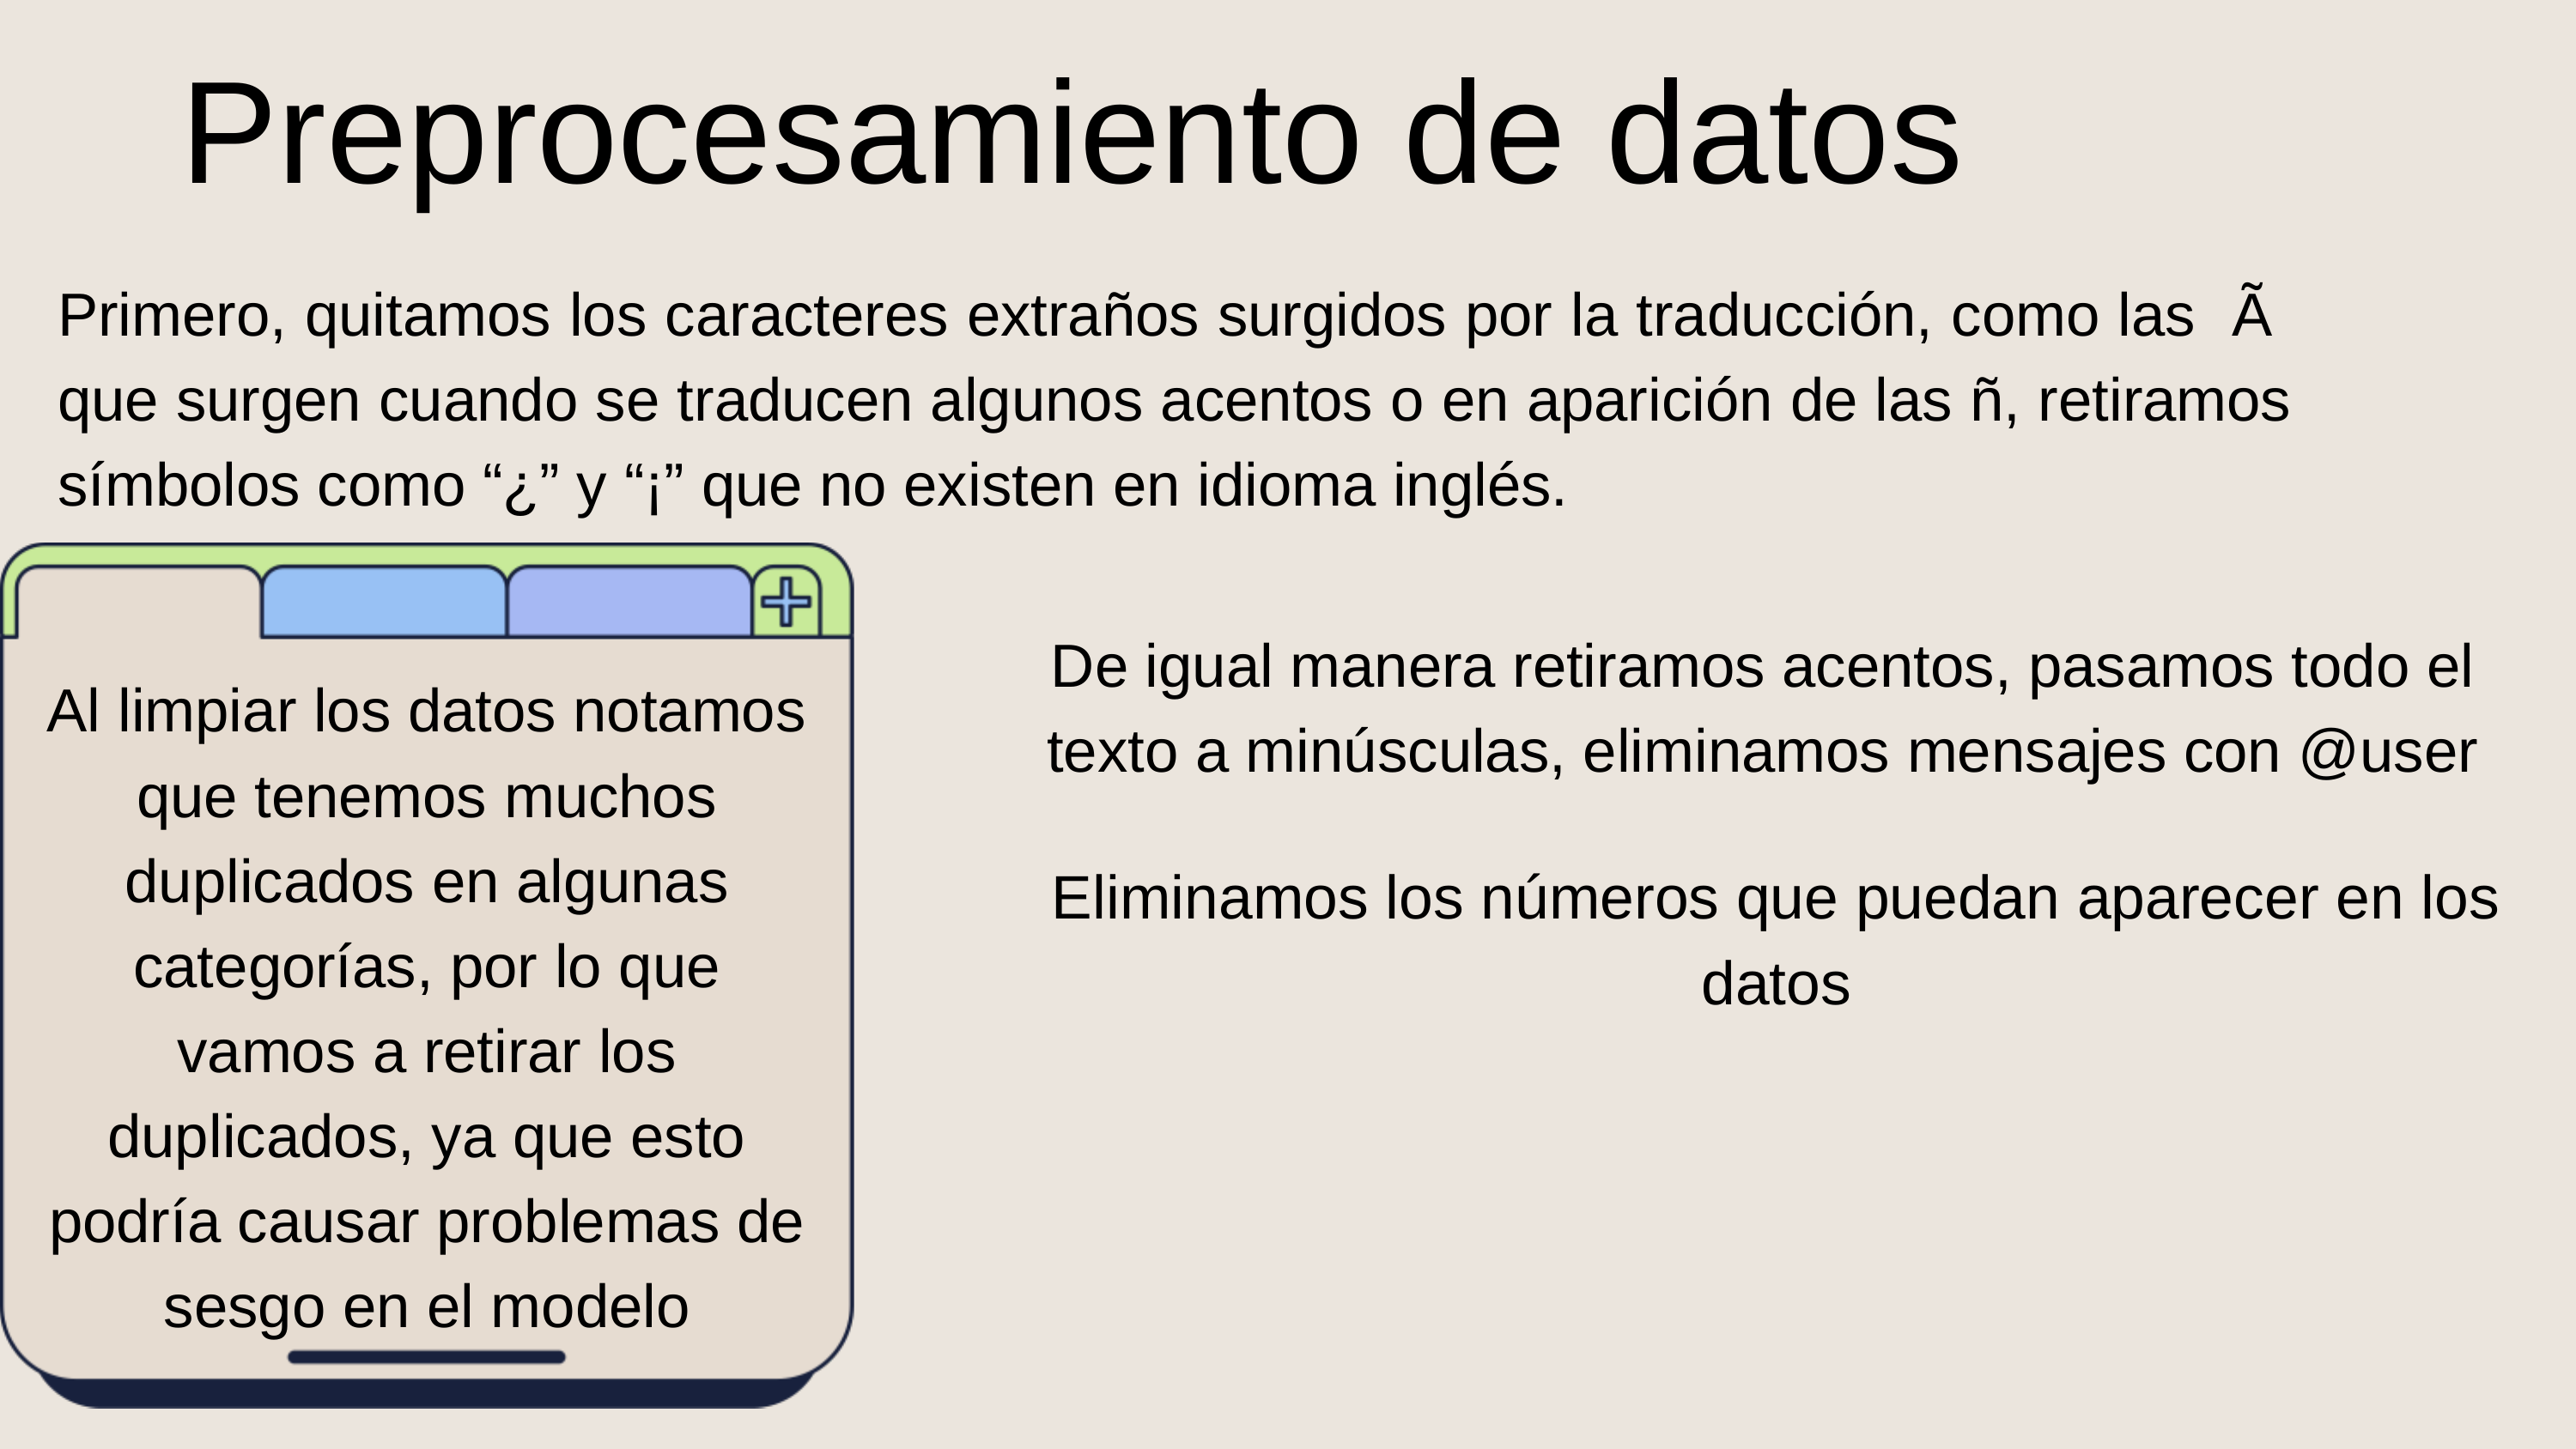

Preprocesamiento de datos
Primero, quitamos los caracteres extraños surgidos por la traducción, como las  Ã  que surgen cuando se traducen algunos acentos o en aparición de las ñ, retiramos símbolos como “¿” y “¡” que no existen en idioma inglés.

De igual manera retiramos acentos, pasamos todo el texto a minúsculas, eliminamos mensajes con @user

Al limpiar los datos notamos que tenemos muchos duplicados en algunas categorías, por lo que vamos a retirar los duplicados, ya que esto podría causar problemas de sesgo en el modelo
Eliminamos los números que puedan aparecer en los datos